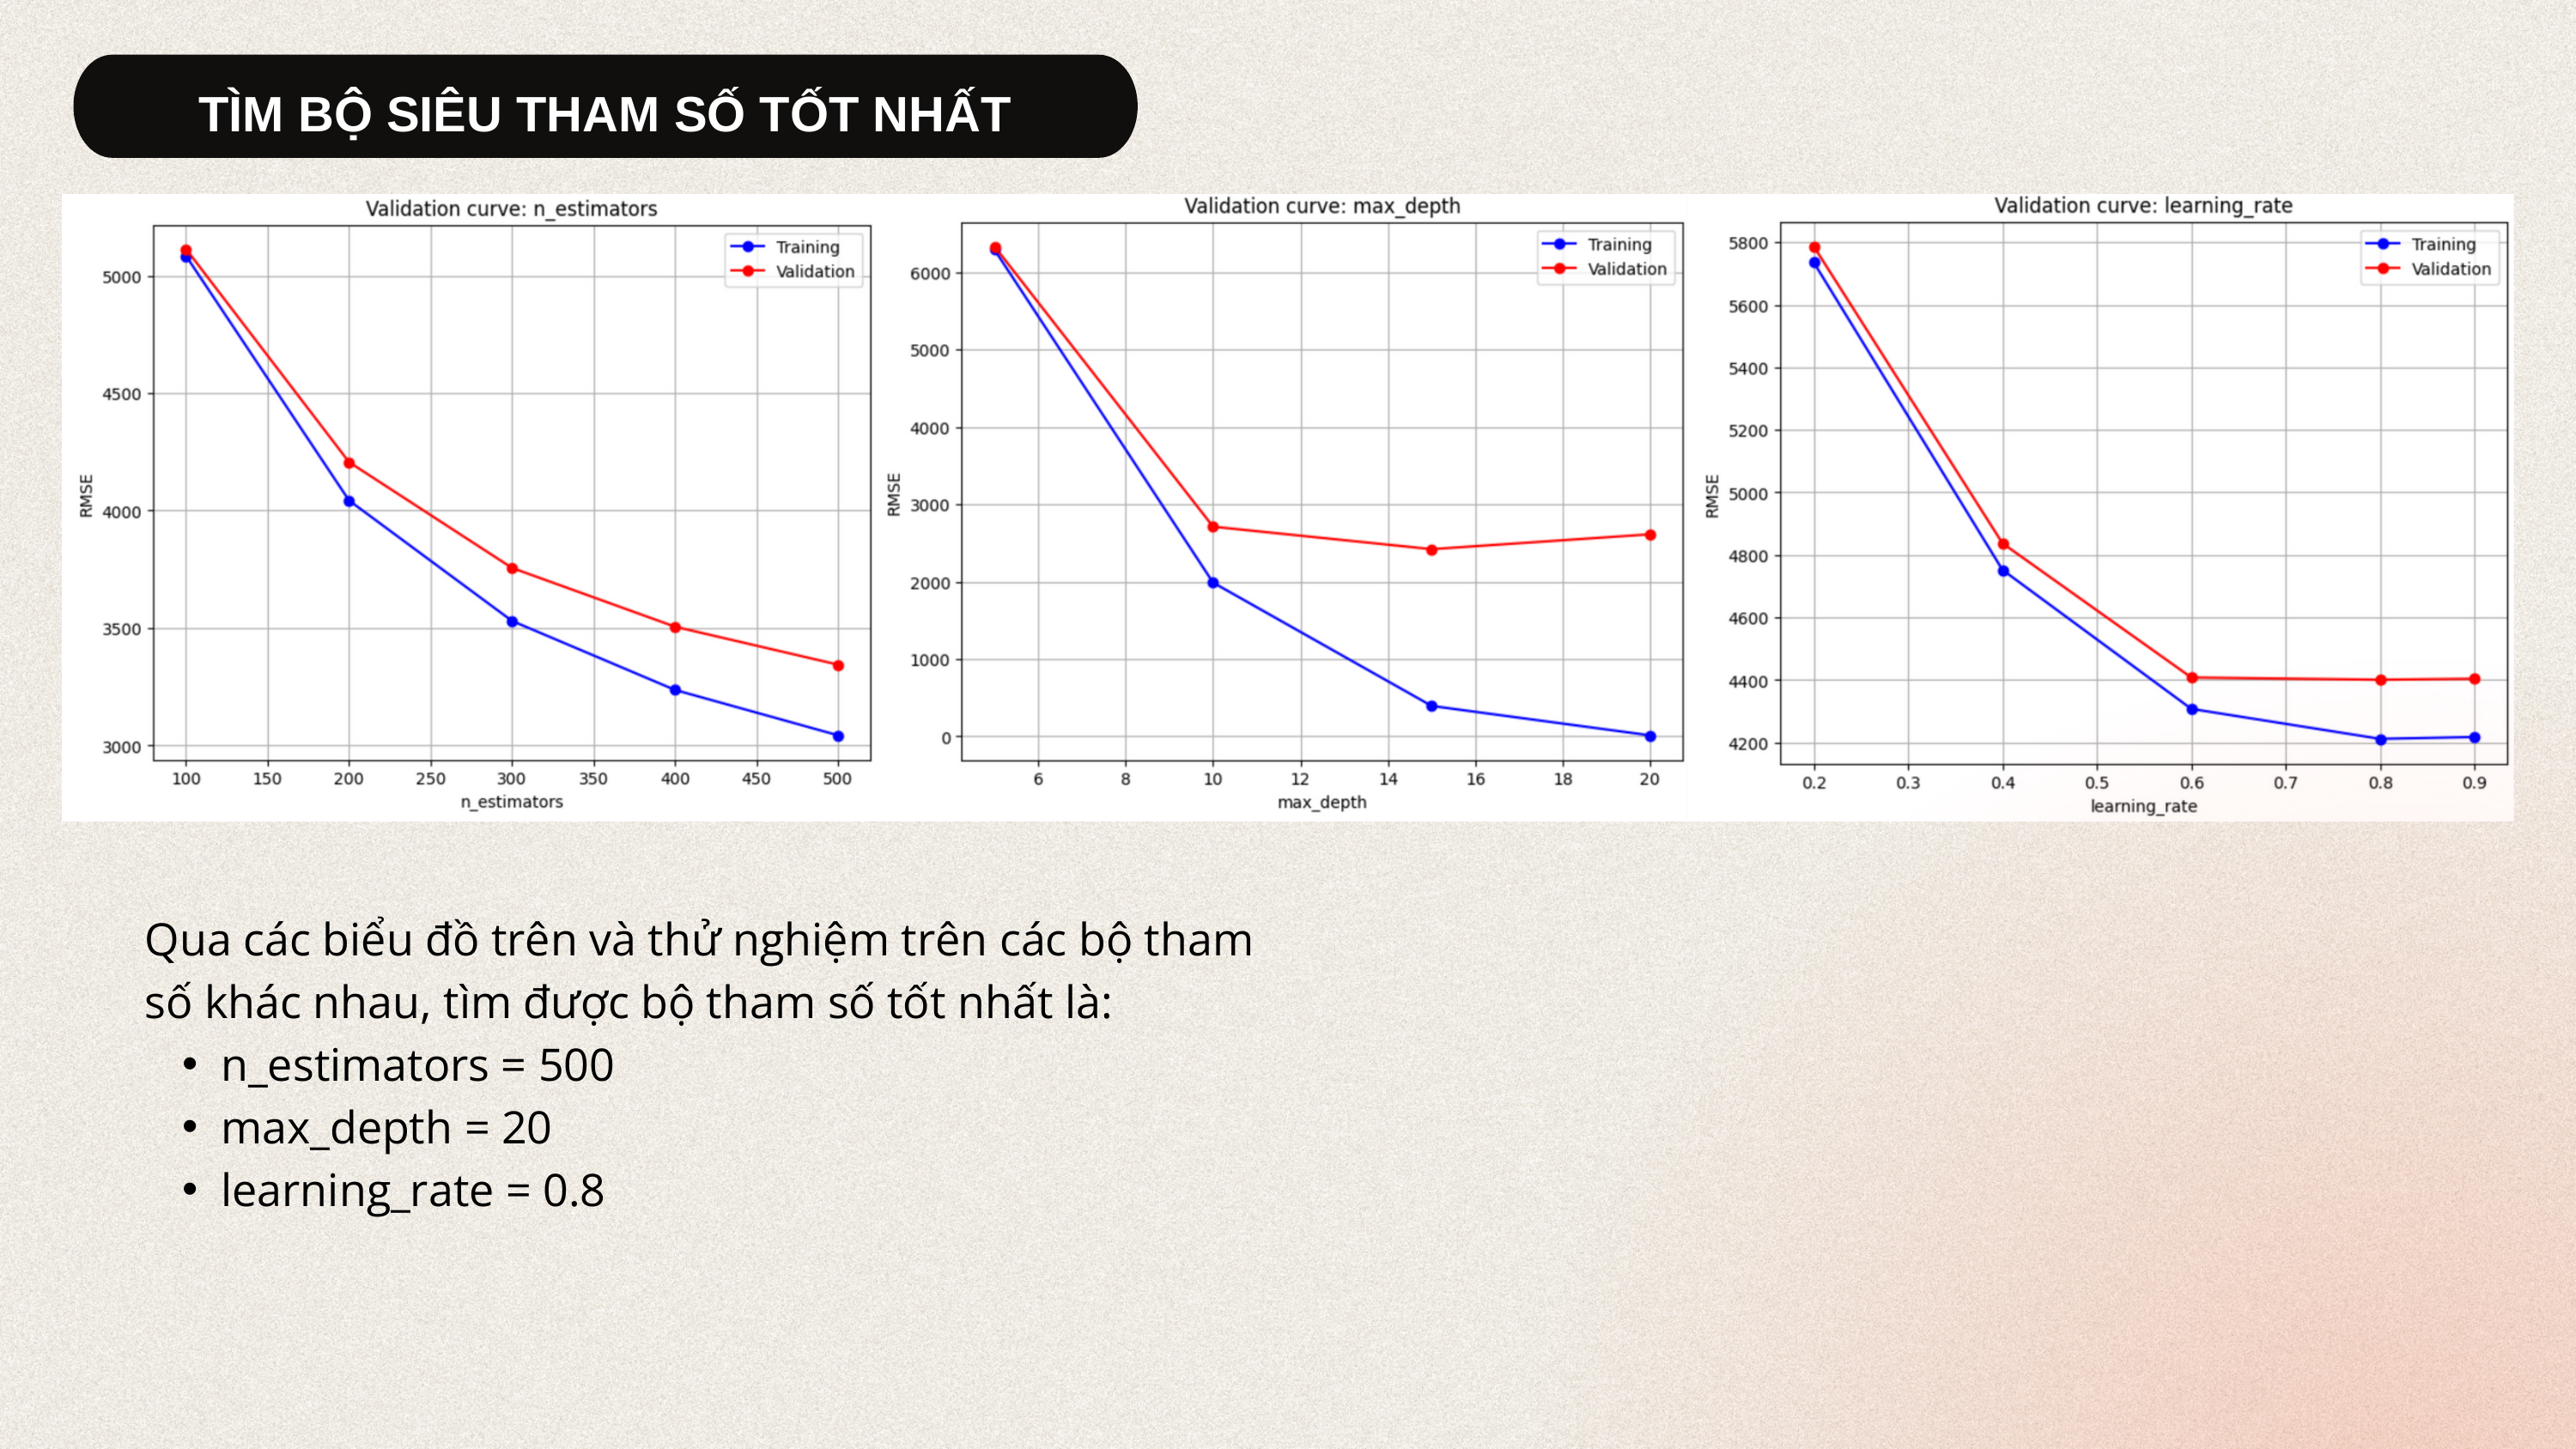

TÌM BỘ SIÊU THAM SỐ TỐT NHẤT

Qua các biểu đồ trên và thử nghiệm trên các bộ tham số khác nhau, tìm được bộ tham số tốt nhất là:
n_estimators = 500
max_depth = 20
learning_rate = 0.8